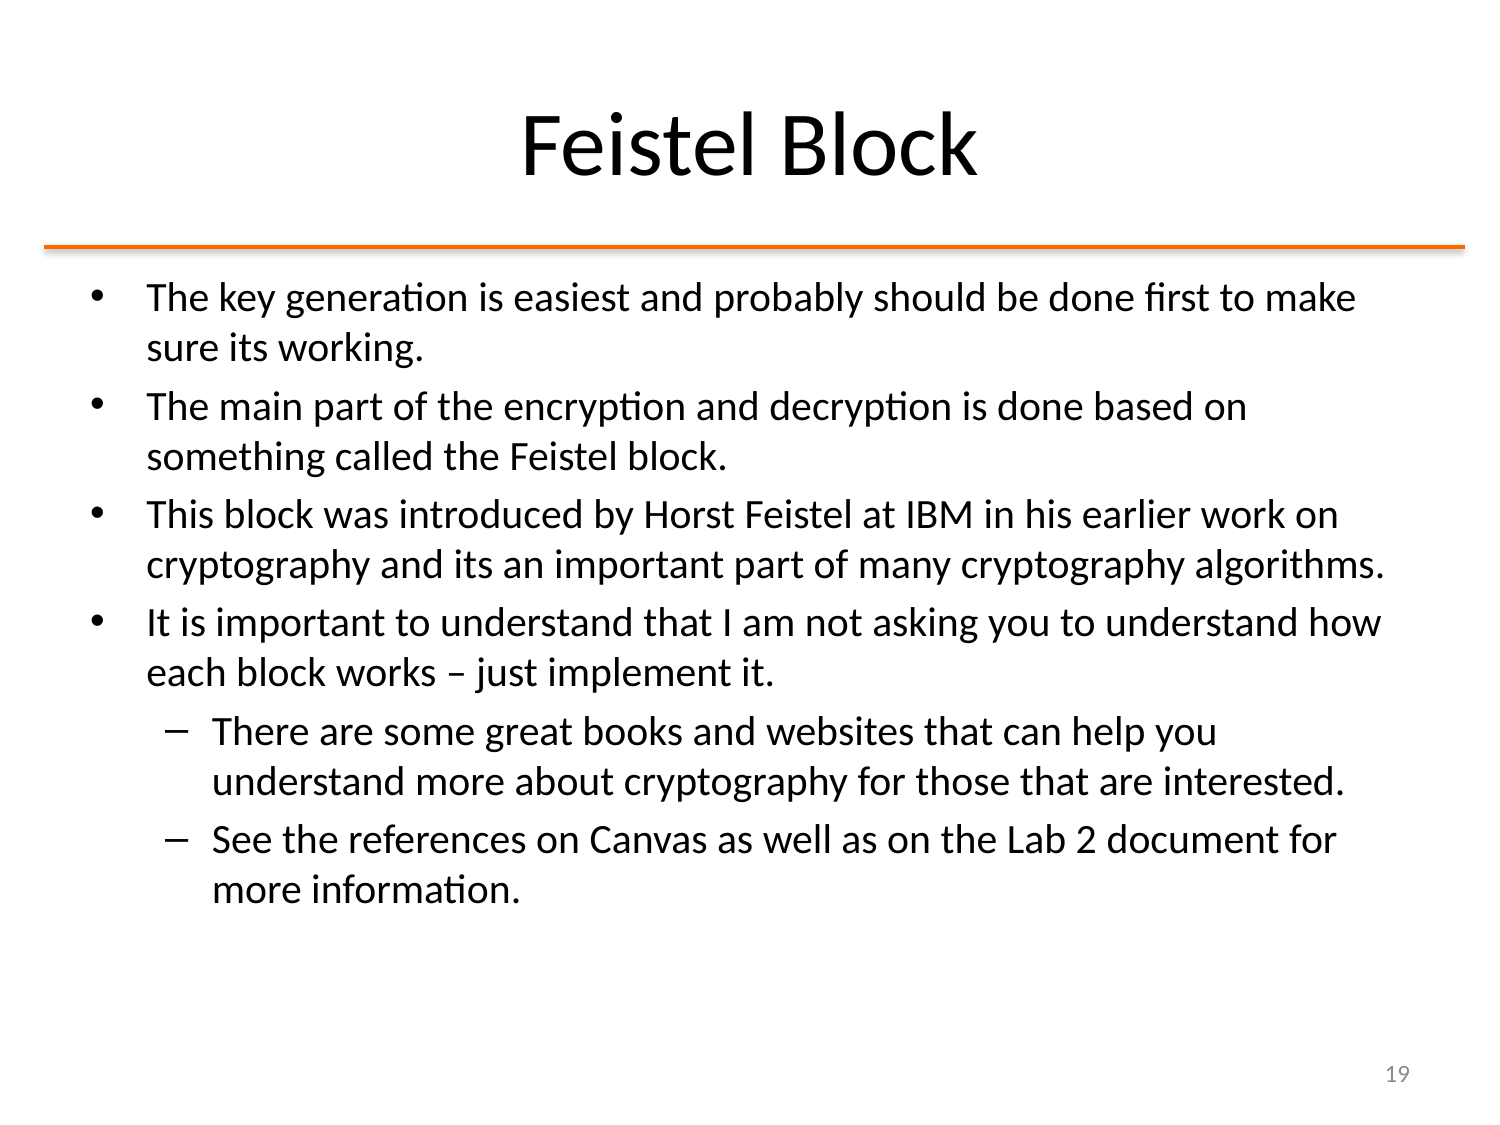

# Feistel Block
The key generation is easiest and probably should be done first to make sure its working.
The main part of the encryption and decryption is done based on something called the Feistel block.
This block was introduced by Horst Feistel at IBM in his earlier work on cryptography and its an important part of many cryptography algorithms.
It is important to understand that I am not asking you to understand how each block works – just implement it.
There are some great books and websites that can help you understand more about cryptography for those that are interested.
See the references on Canvas as well as on the Lab 2 document for more information.

19